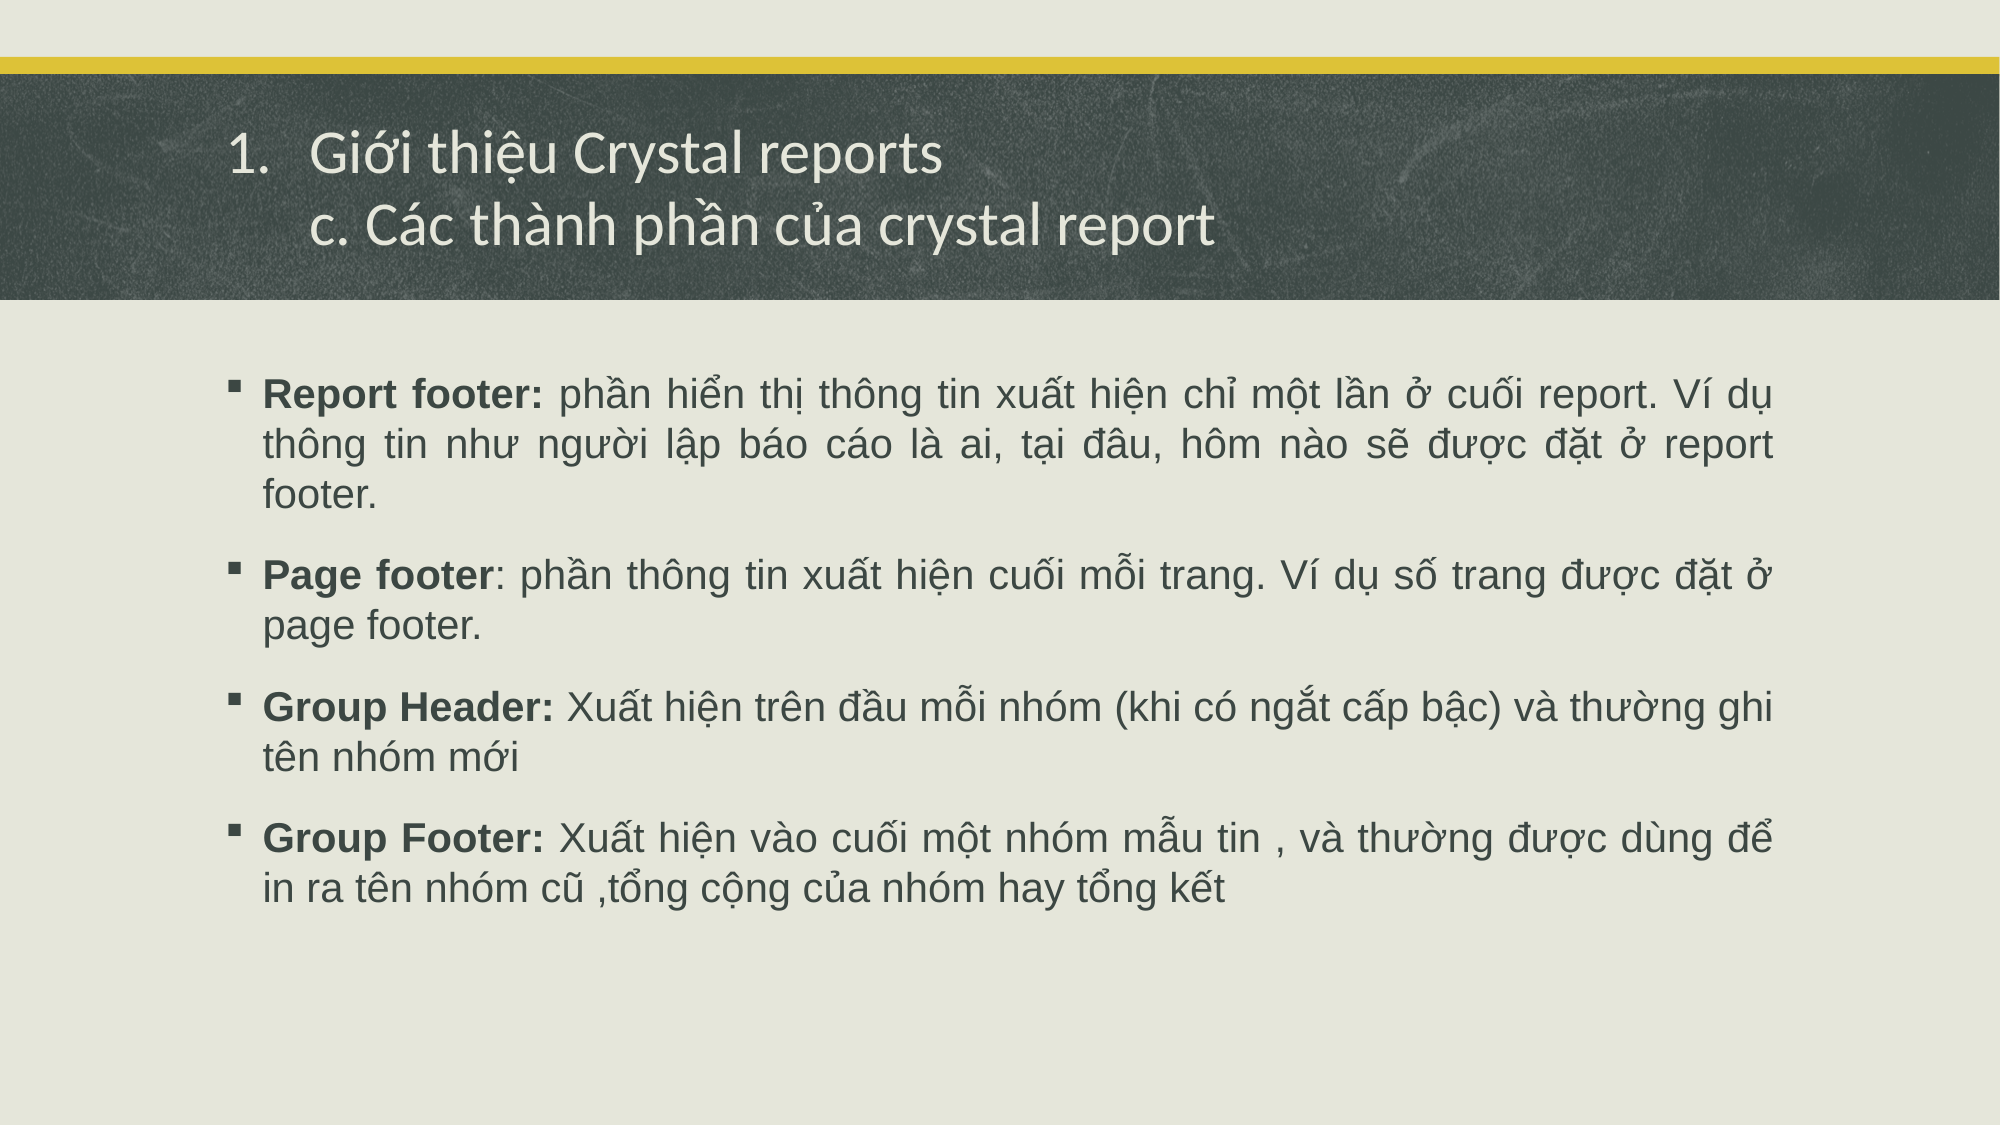

# Giới thiệu Crystal reports c. Các thành phần của crystal report
Report footer: phần hiển thị thông tin xuất hiện chỉ một lần ở cuối report. Ví dụ thông tin như người lập báo cáo là ai, tại đâu, hôm nào sẽ được đặt ở report footer.
Page footer: phần thông tin xuất hiện cuối mỗi trang. Ví dụ số trang được đặt ở page footer.
Group Header: Xuất hiện trên đầu mỗi nhóm (khi có ngắt cấp bậc) và thường ghi tên nhóm mới
Group Footer: Xuất hiện vào cuối một nhóm mẫu tin , và thường được dùng để in ra tên nhóm cũ ,tổng cộng của nhóm hay tổng kết